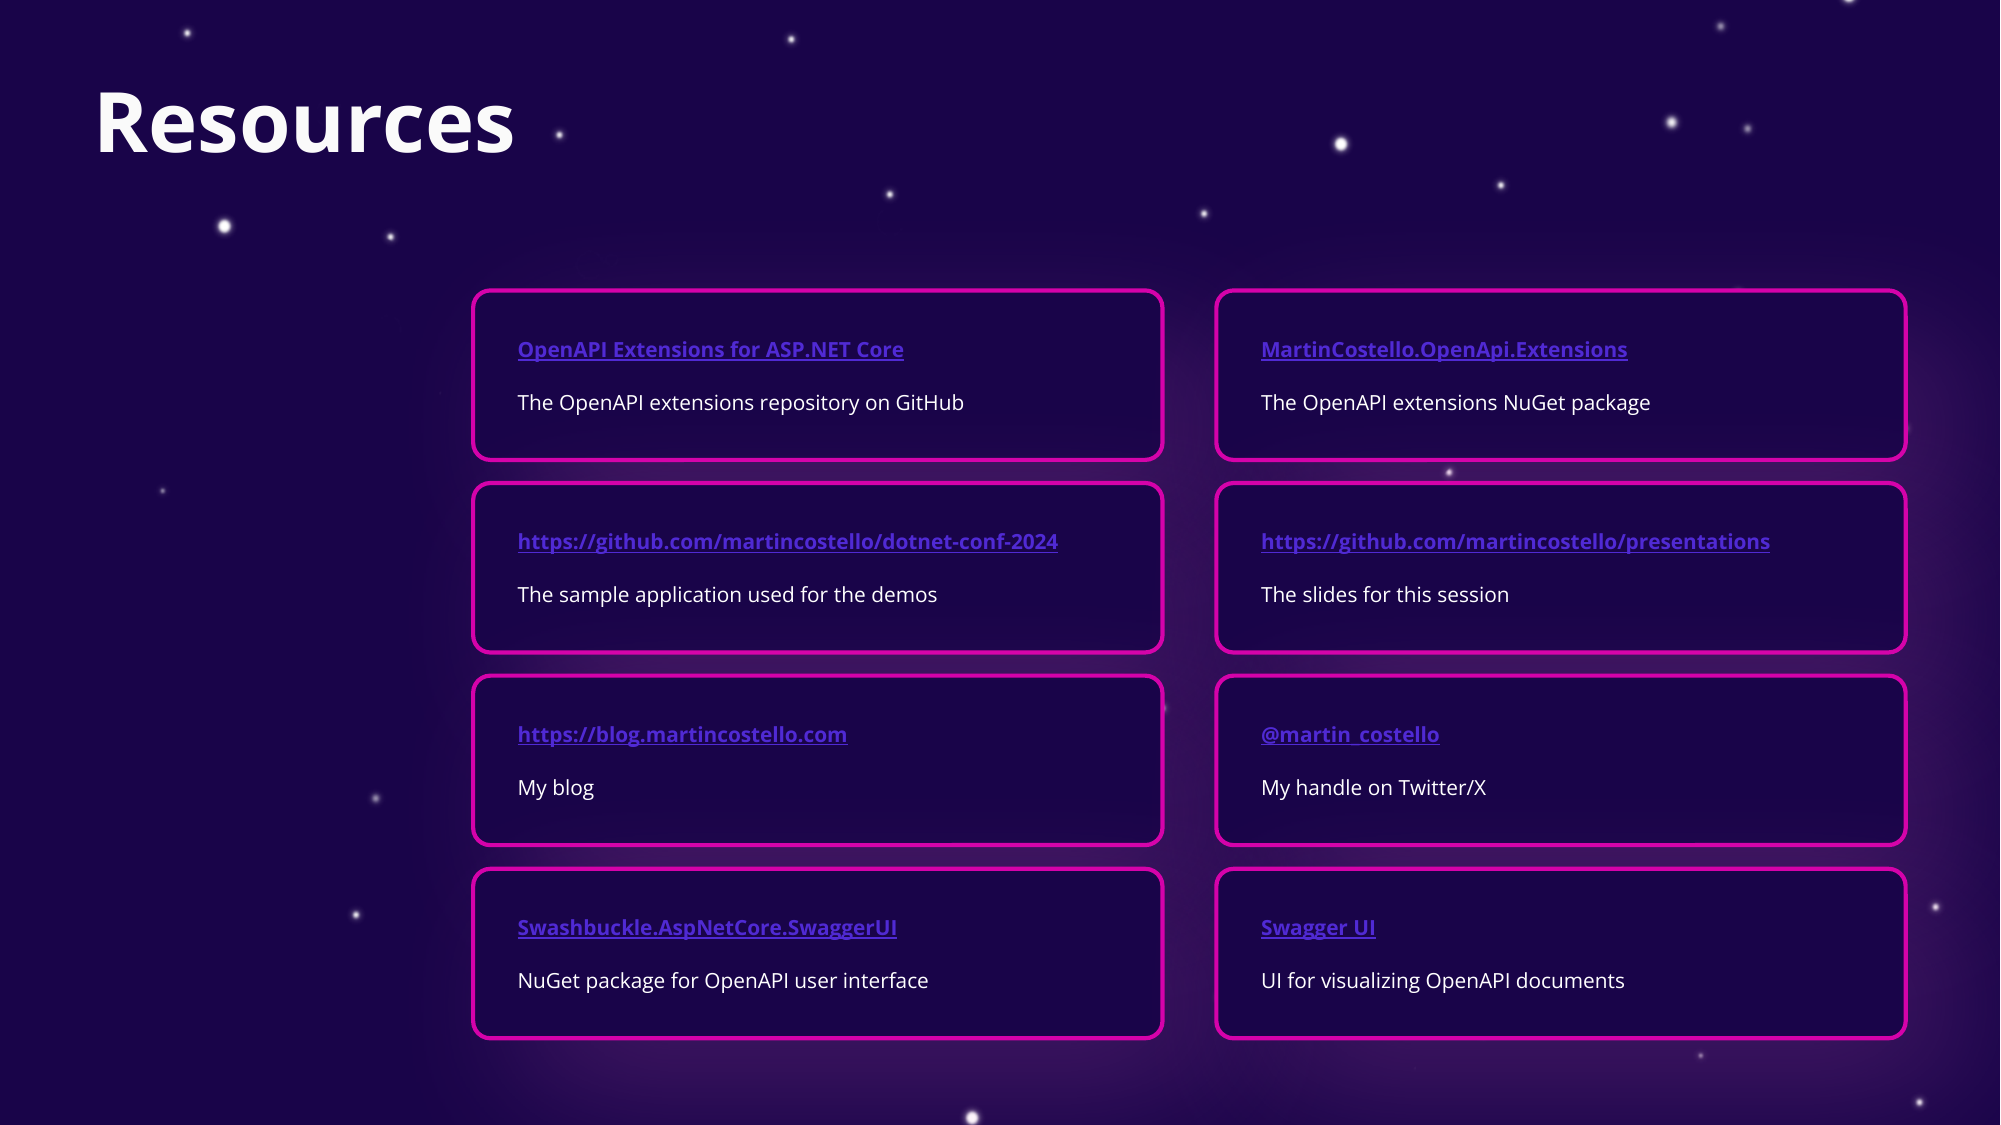

# Resources
OpenAPI Extensions for ASP.NET Core
MartinCostello.OpenApi.Extensions
The OpenAPI extensions repository on GitHub
The OpenAPI extensions NuGet package
https://github.com/martincostello/dotnet-conf-2024
https://github.com/martincostello/presentations
The sample application used for the demos
The slides for this session
https://blog.martincostello.com
@martin_costello
My blog
My handle on Twitter/X
Swashbuckle.AspNetCore.SwaggerUI
Swagger UI
NuGet package for OpenAPI user interface
UI for visualizing OpenAPI documents